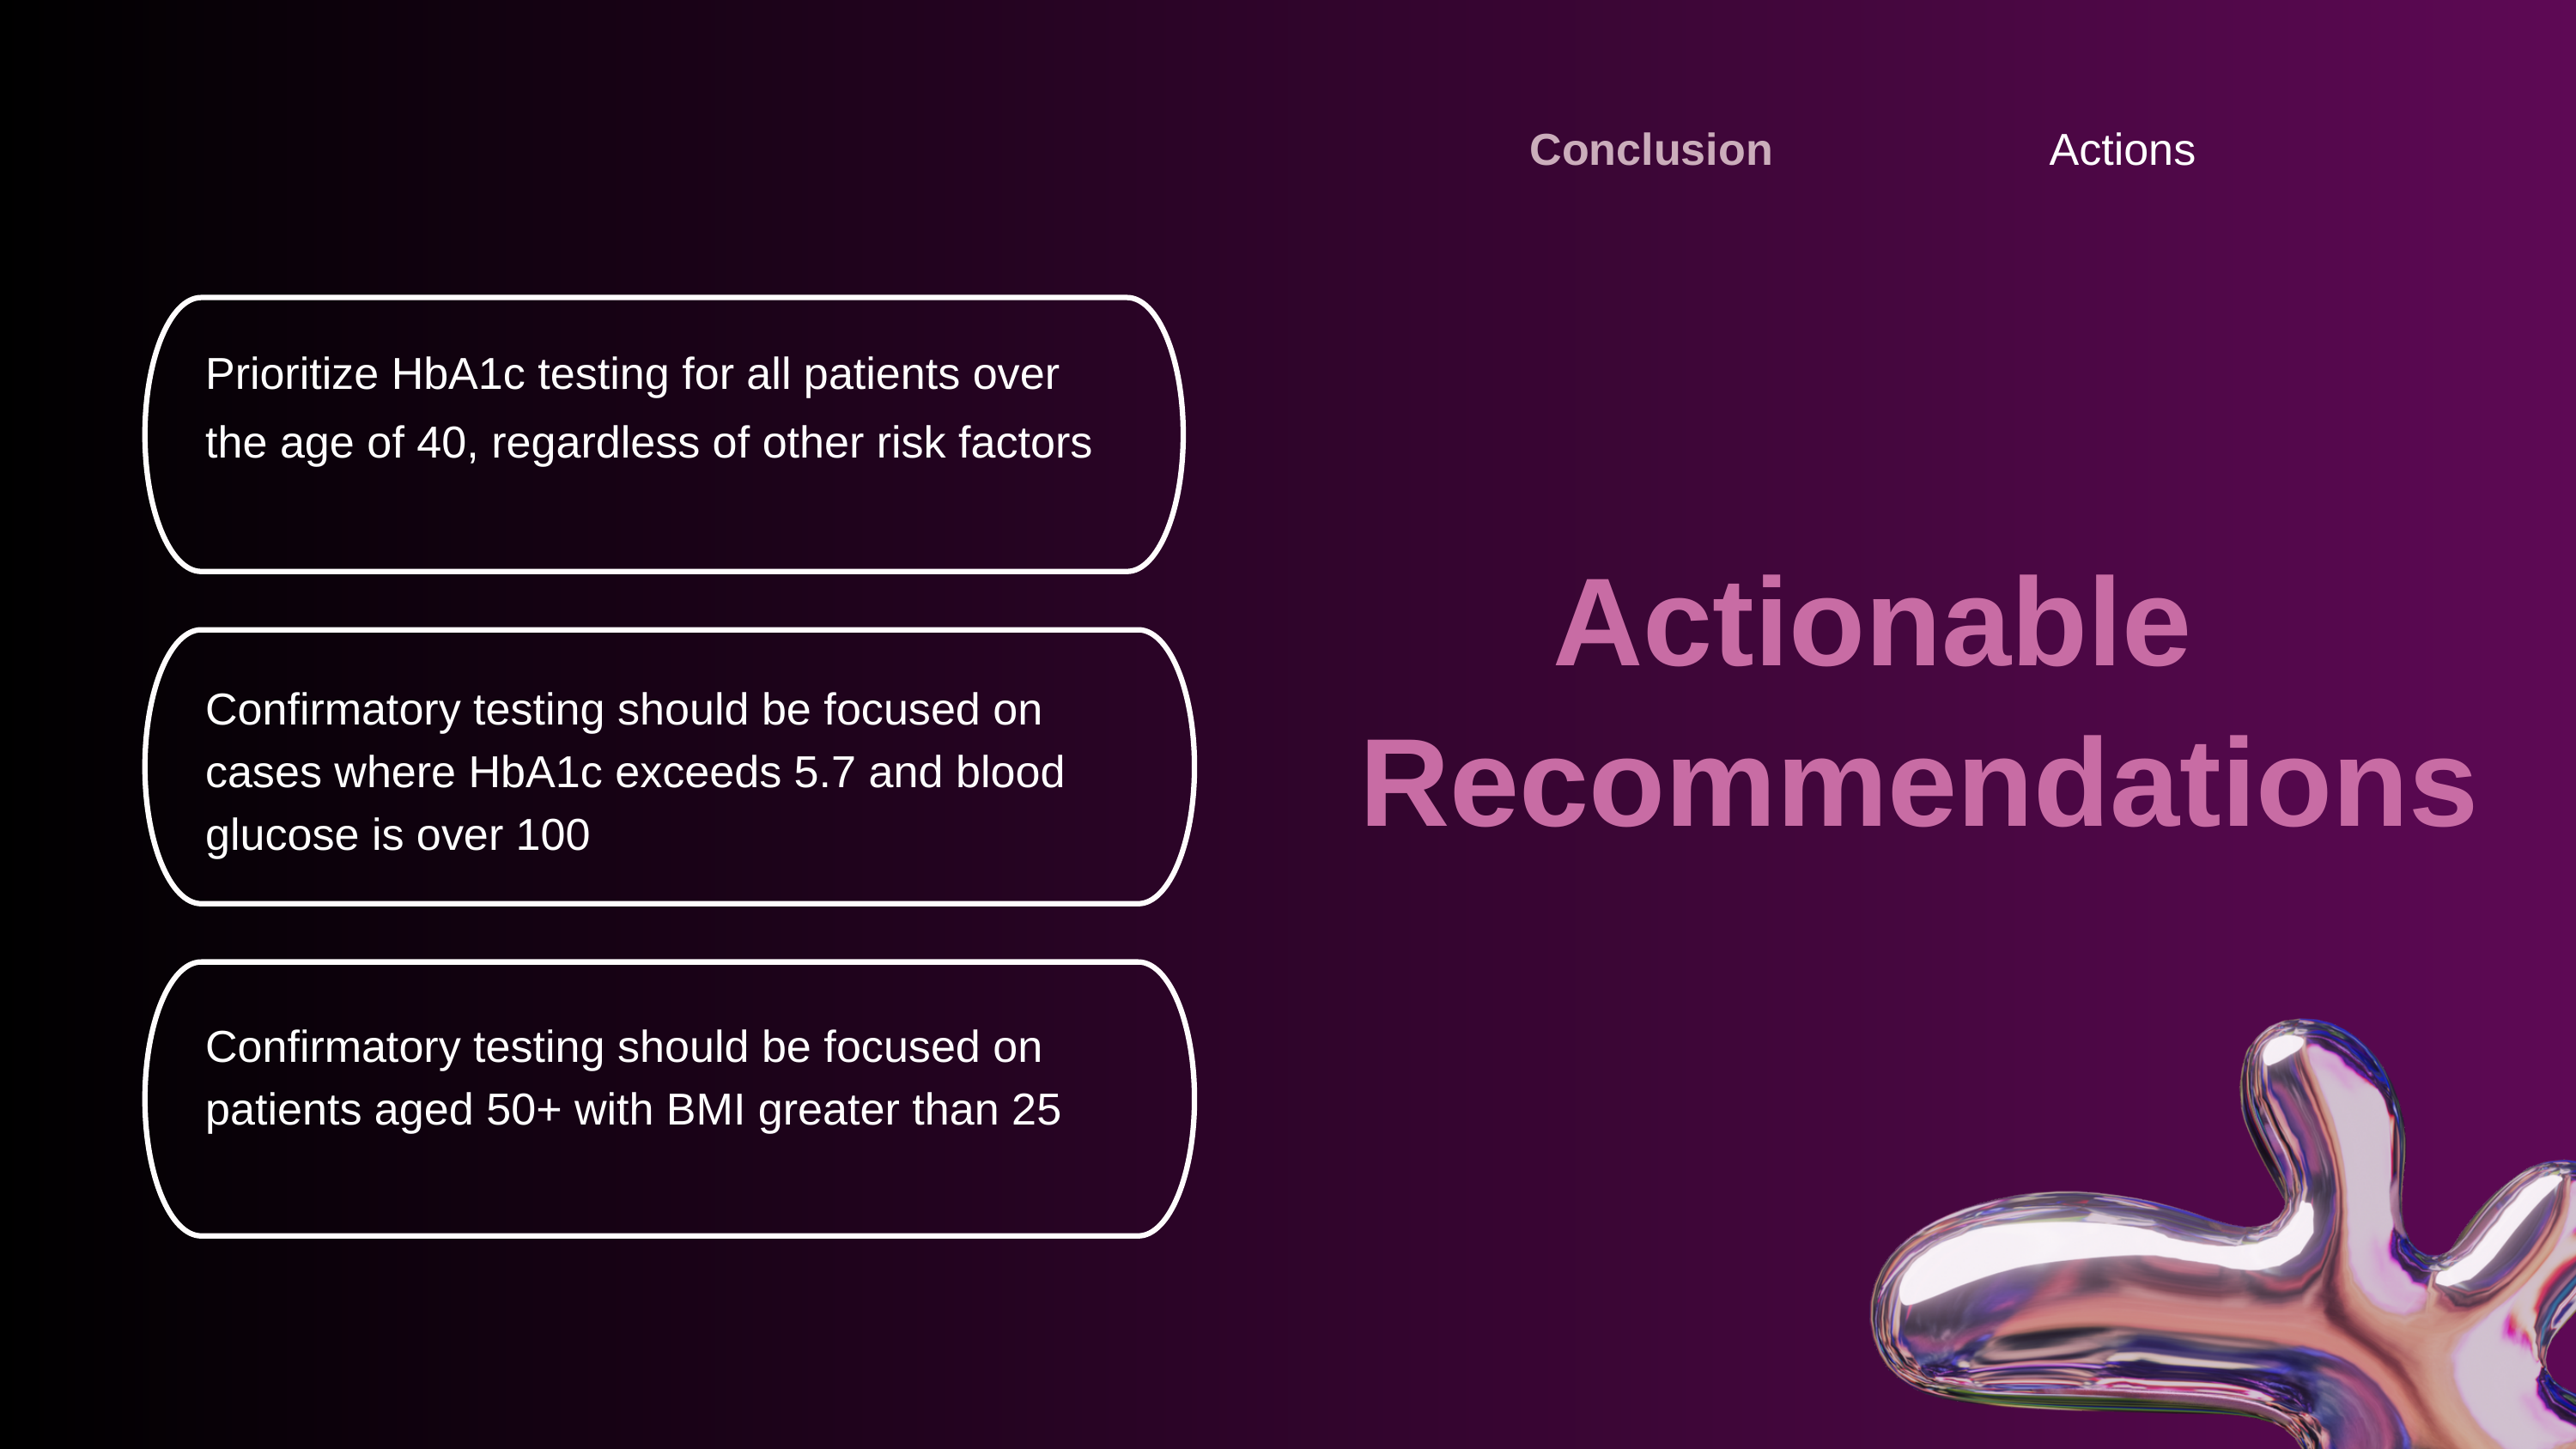

Conclusion
Actions

Prioritize HbA1c testing for all patients over the age of 40, regardless of other risk factors
Actionable

Confirmatory testing should be focused on cases where HbA1c exceeds 5.7 and blood glucose is over 100
Recommendations

Confirmatory testing should be focused on  patients aged 50+ with BMI greater than 25